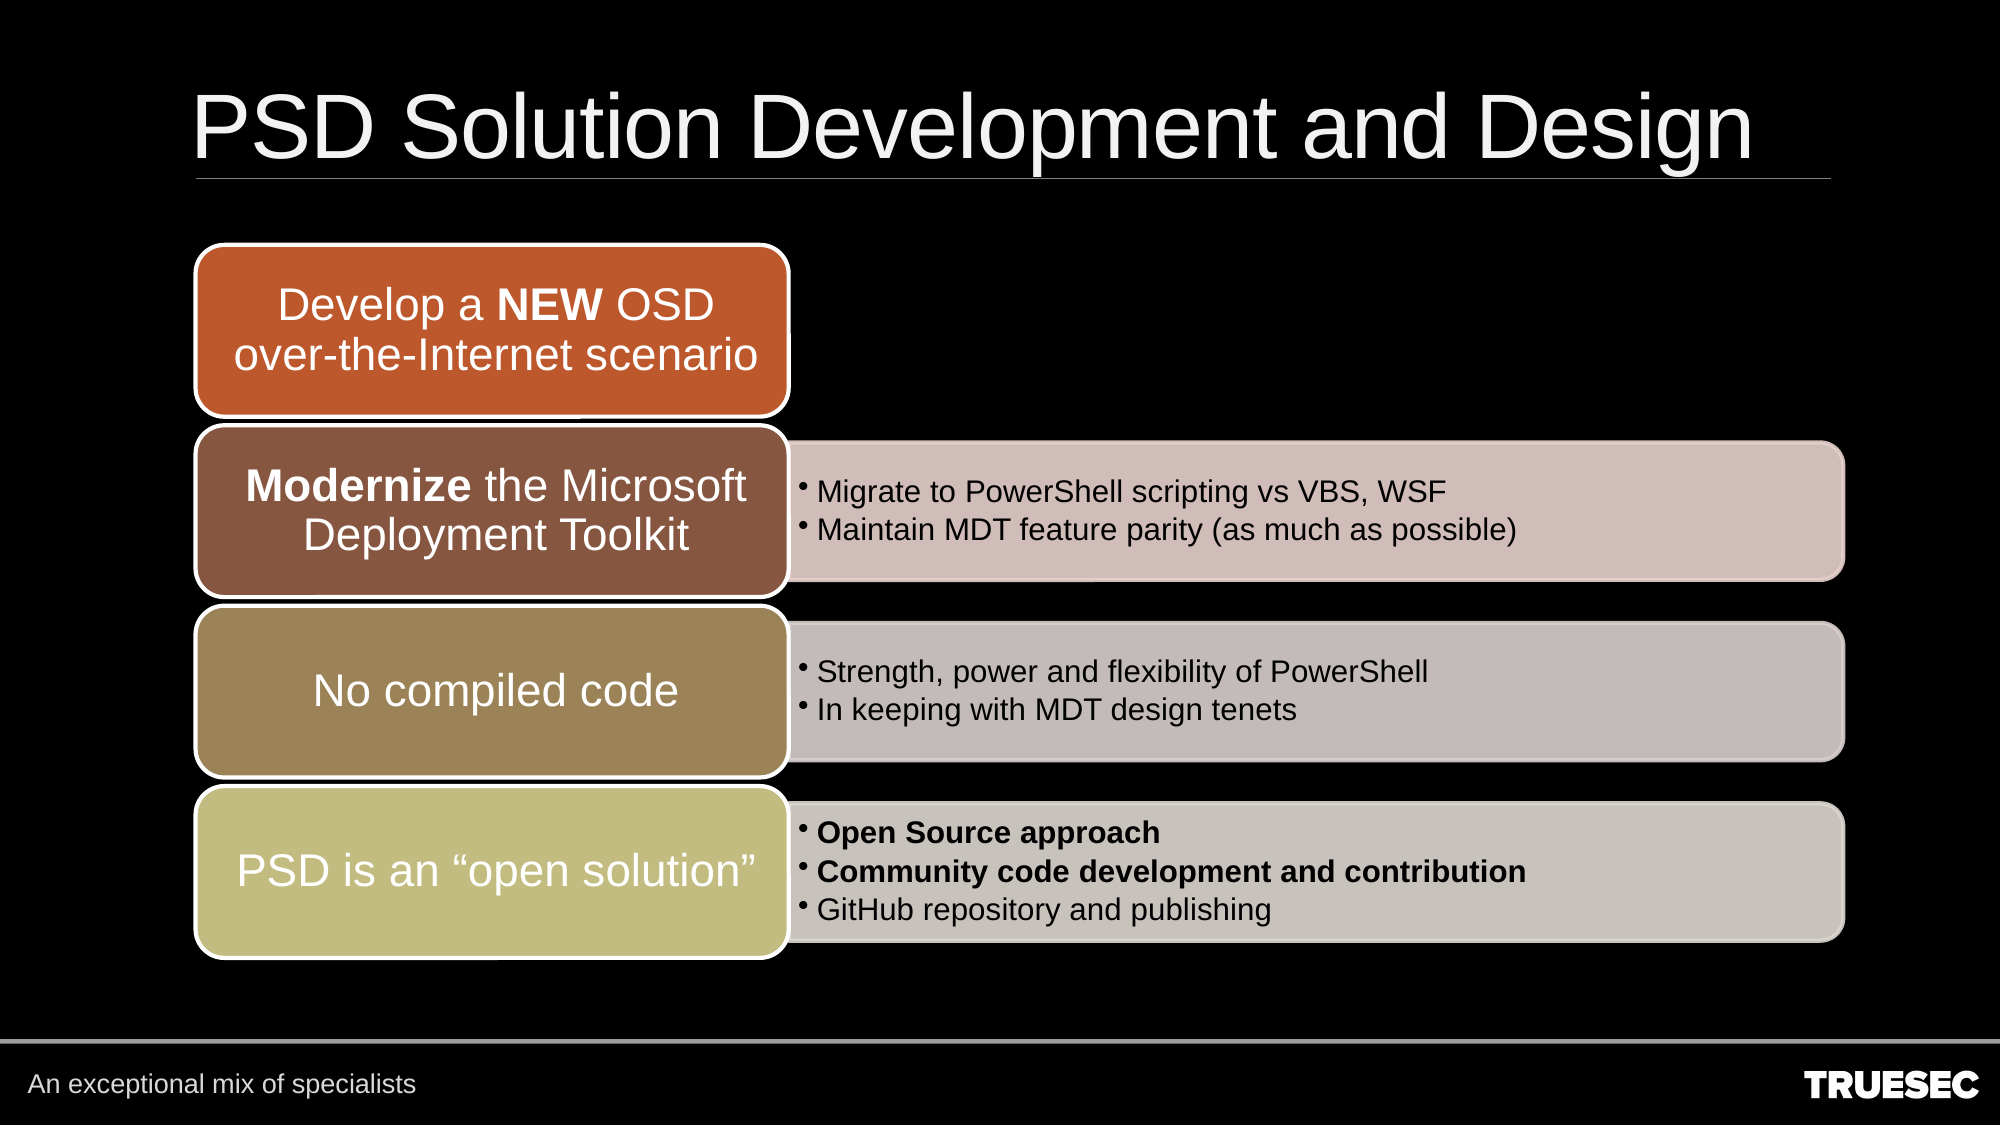

# PSD Solution Development and Design
Develop a NEW OSD over-the-Internet scenario
Migrate to PowerShell scripting vs VBS, WSF
Maintain MDT feature parity (as much as possible)
Modernize the Microsoft Deployment Toolkit
Strength, power and flexibility of PowerShell
In keeping with MDT design tenets
No compiled code
Open Source approach
Community code development and contribution
GitHub repository and publishing
PSD is an “open solution”